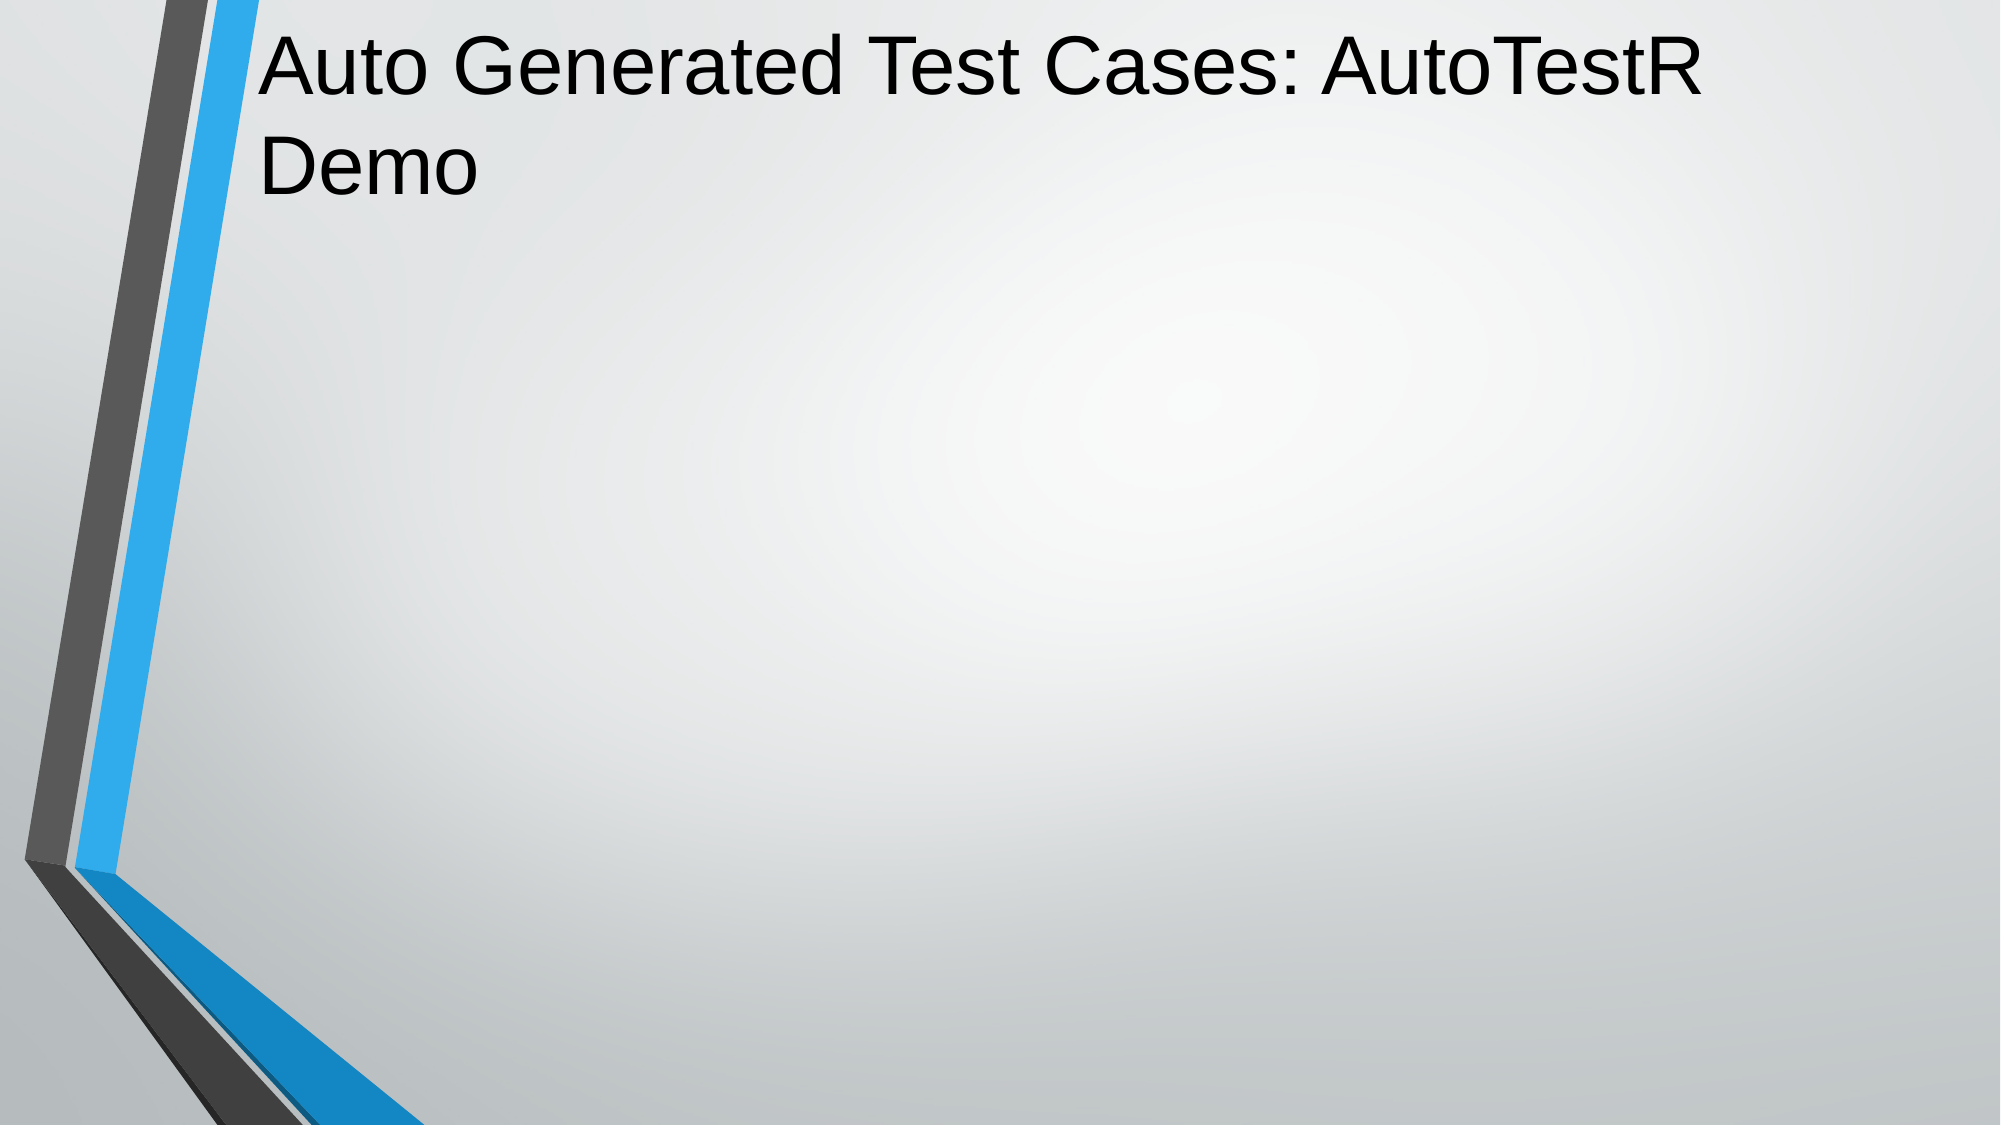

# Auto Generated Test Cases: AutoTestR Demo